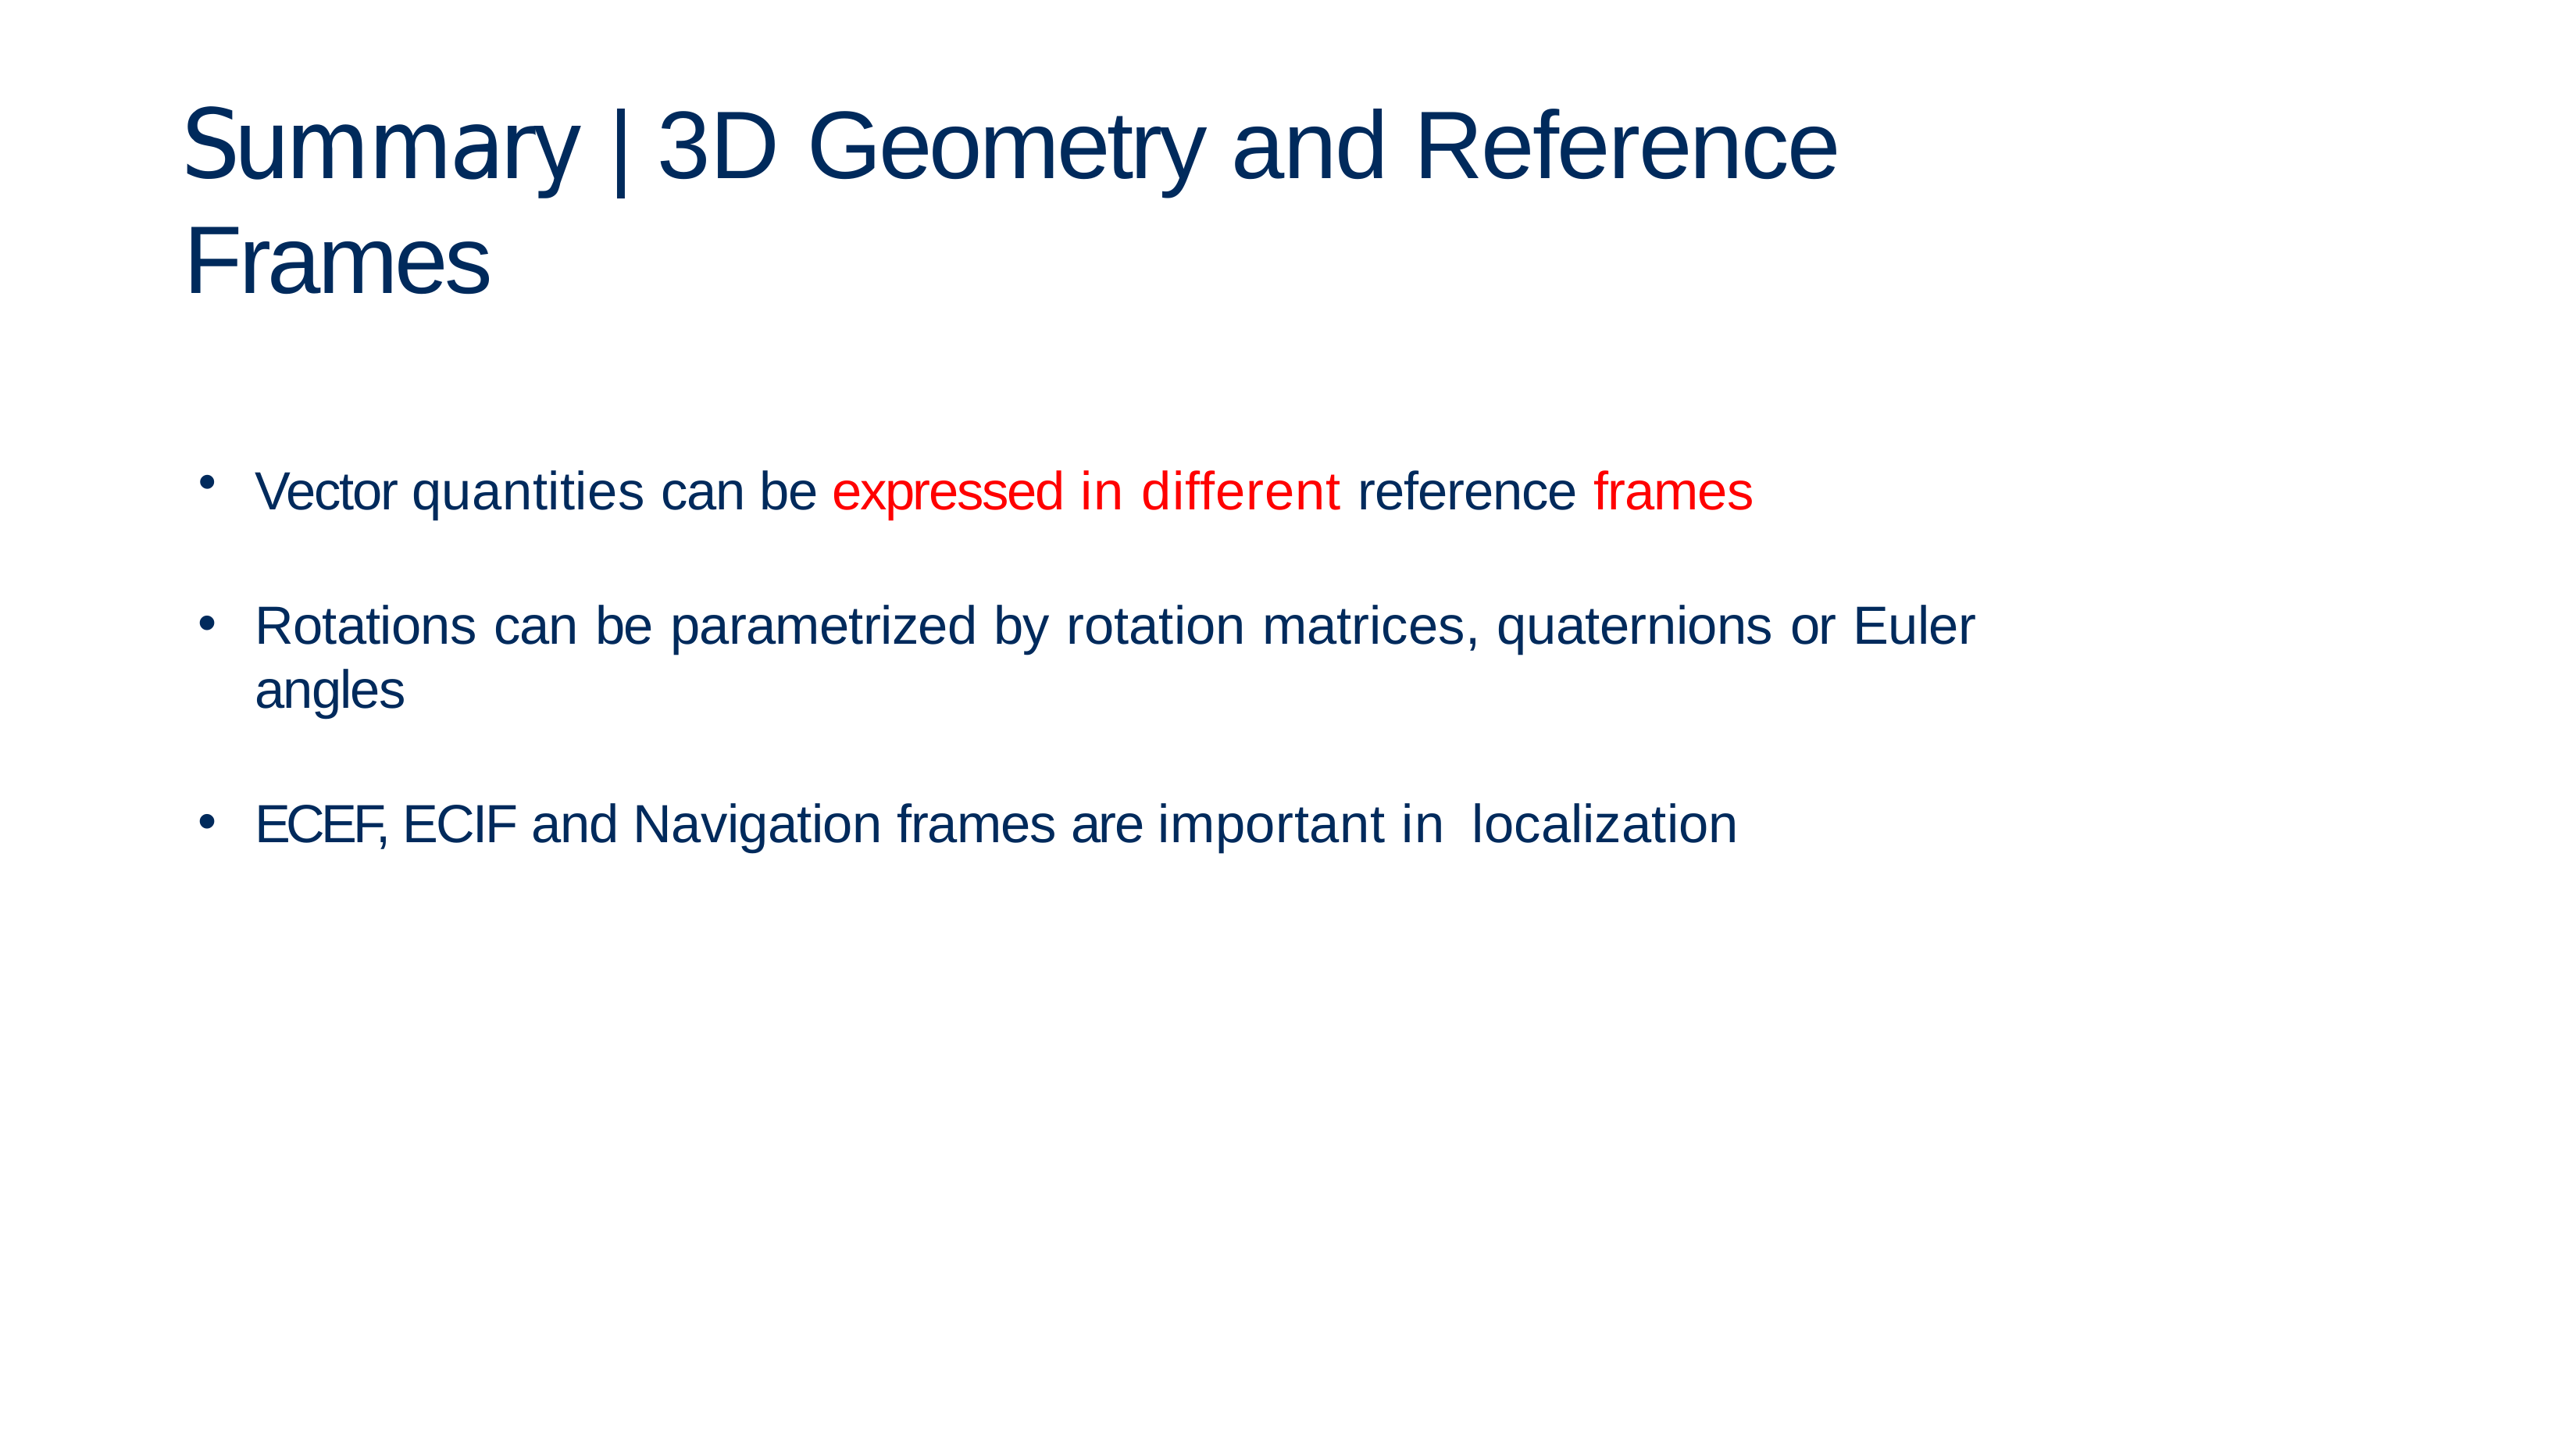

# Summary | 3D Geometry and Reference Frames
Vector quantities can be expressed in different reference frames

Rotations can be parametrized by rotation matrices, quaternions or Euler angles

ECEF, ECIF and Navigation frames are important in localization